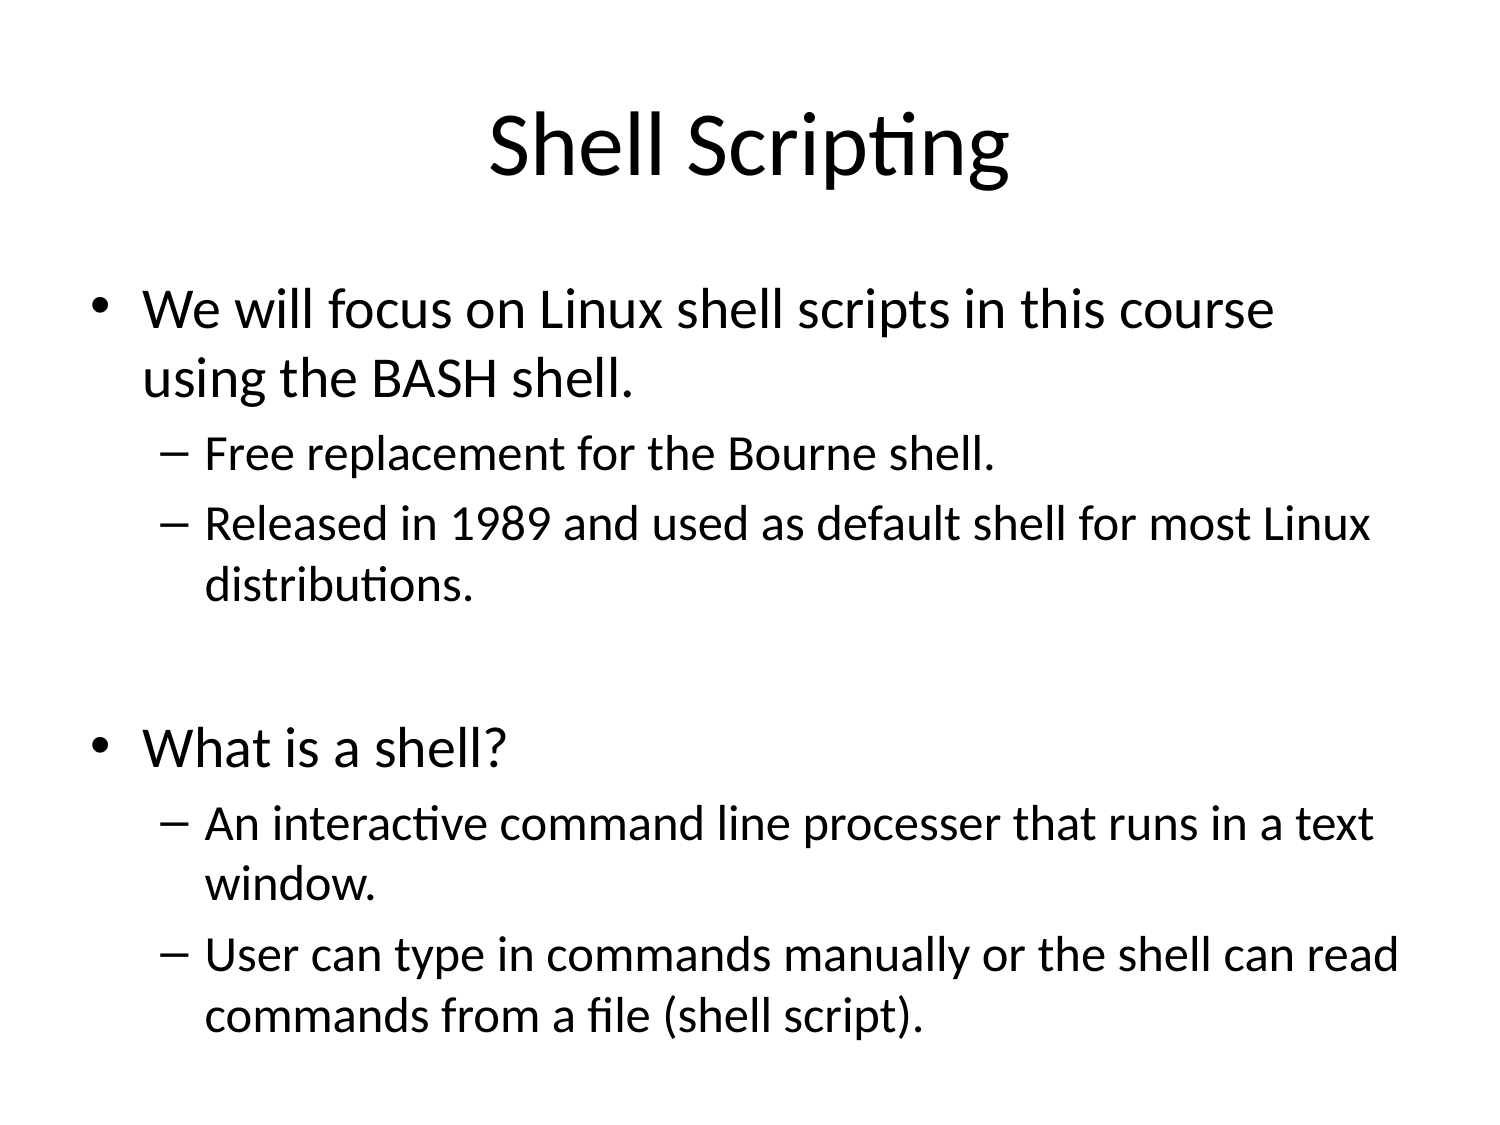

# Shell Scripting
We will focus on Linux shell scripts in this course using the BASH shell.
Free replacement for the Bourne shell.
Released in 1989 and used as default shell for most Linux distributions.

What is a shell?
An interactive command line processer that runs in a text window.
User can type in commands manually or the shell can read commands from a file (shell script).